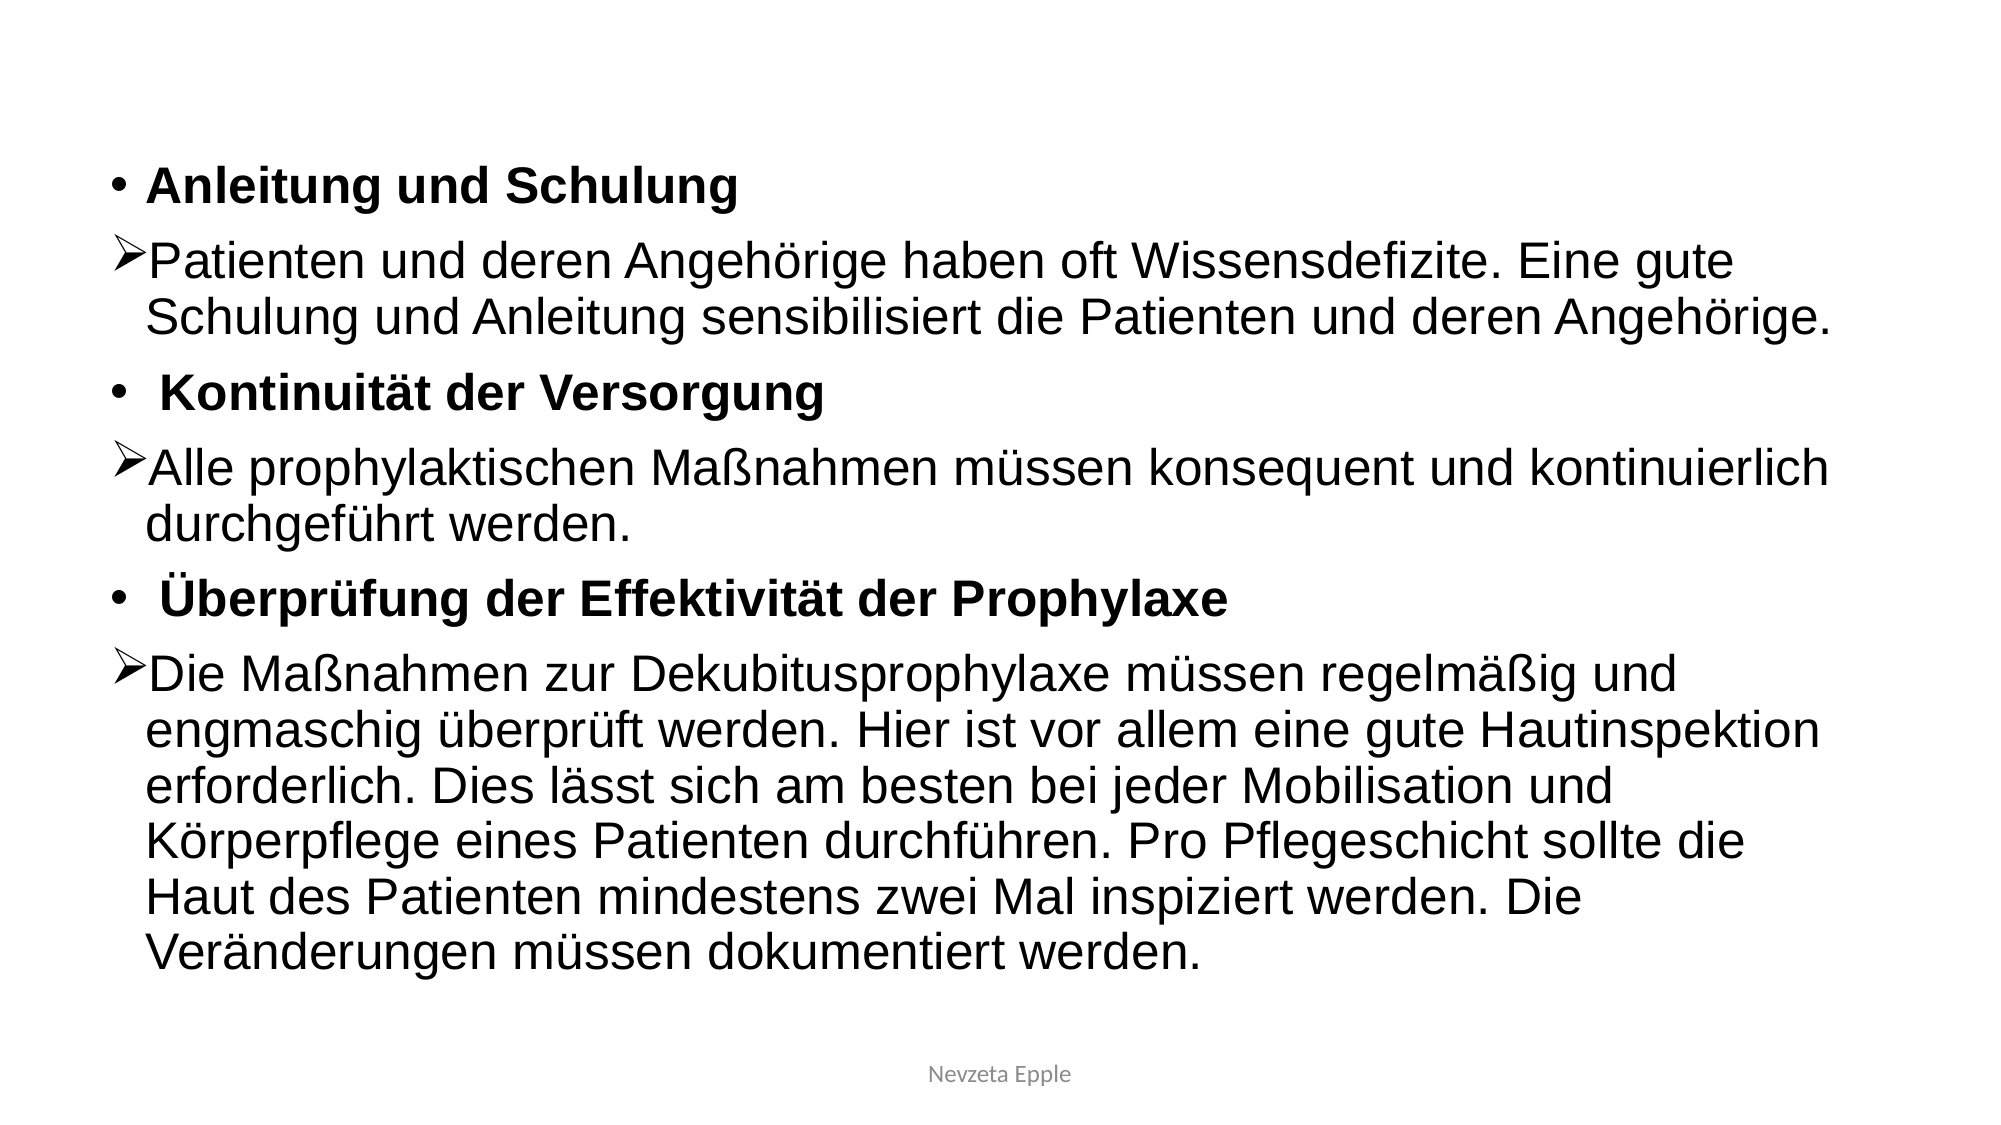

Anleitung und Schulung
Patienten und deren Angehörige haben oft Wissensdefizite. Eine gute Schulung und Anleitung sensibilisiert die Patienten und deren Angehörige.
 Kontinuität der Versorgung
Alle prophylaktischen Maßnahmen müssen konsequent und kontinuierlich durchgeführt werden.
 Überprüfung der Effektivität der Prophylaxe
Die Maßnahmen zur Dekubitusprophylaxe müssen regelmäßig und engmaschig überprüft werden. Hier ist vor allem eine gute Hautinspektion erforderlich. Dies lässt sich am besten bei jeder Mobilisation und Körperpflege eines Patienten durchführen. Pro Pflegeschicht sollte die Haut des Patienten mindestens zwei Mal inspiziert werden. Die Veränderungen müssen dokumentiert werden.

Nevzeta Epple